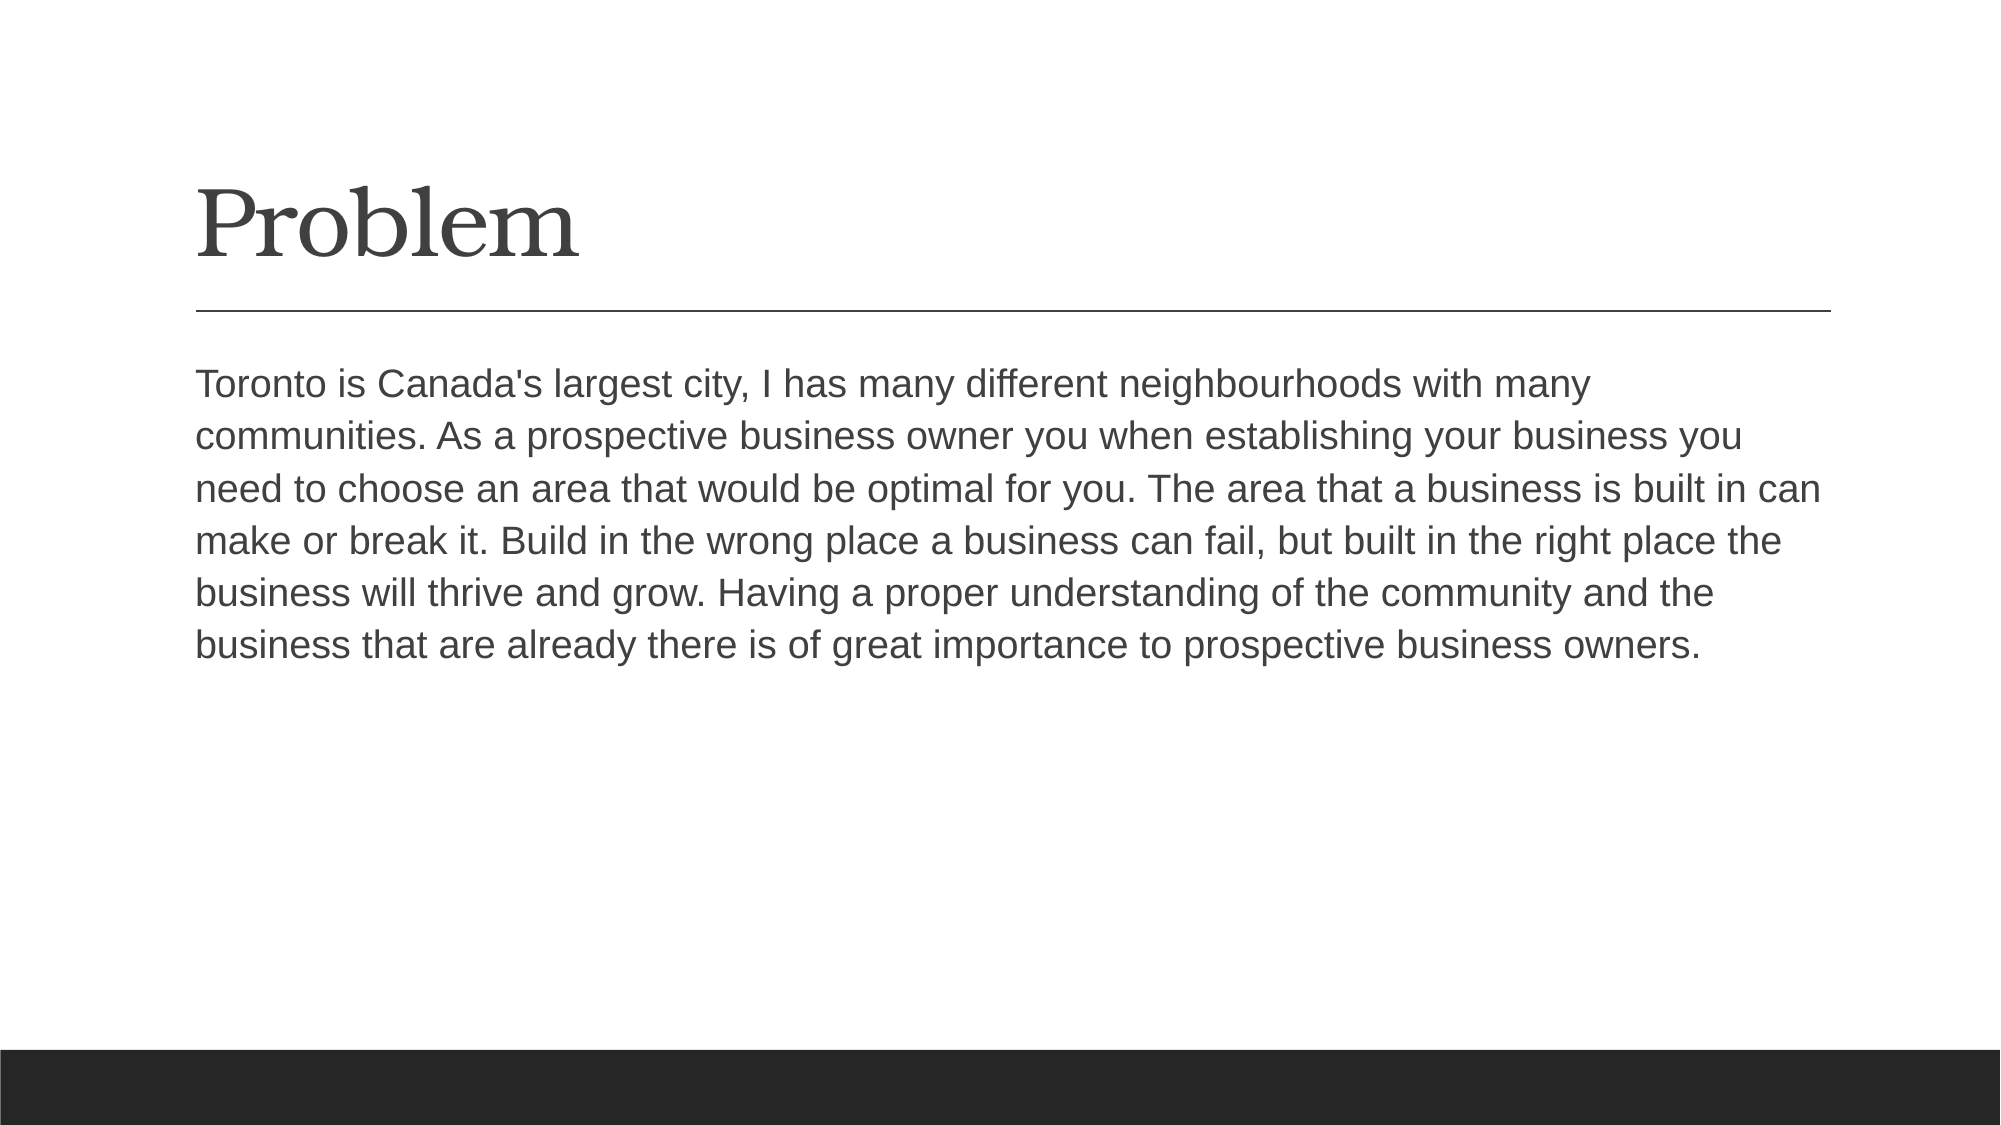

# Problem
Toronto is Canada's largest city, I has many different neighbourhoods with many communities. As a prospective business owner you when establishing your business you need to choose an area that would be optimal for you. The area that a business is built in can make or break it. Build in the wrong place a business can fail, but built in the right place the business will thrive and grow. Having a proper understanding of the community and the business that are already there is of great importance to prospective business owners.